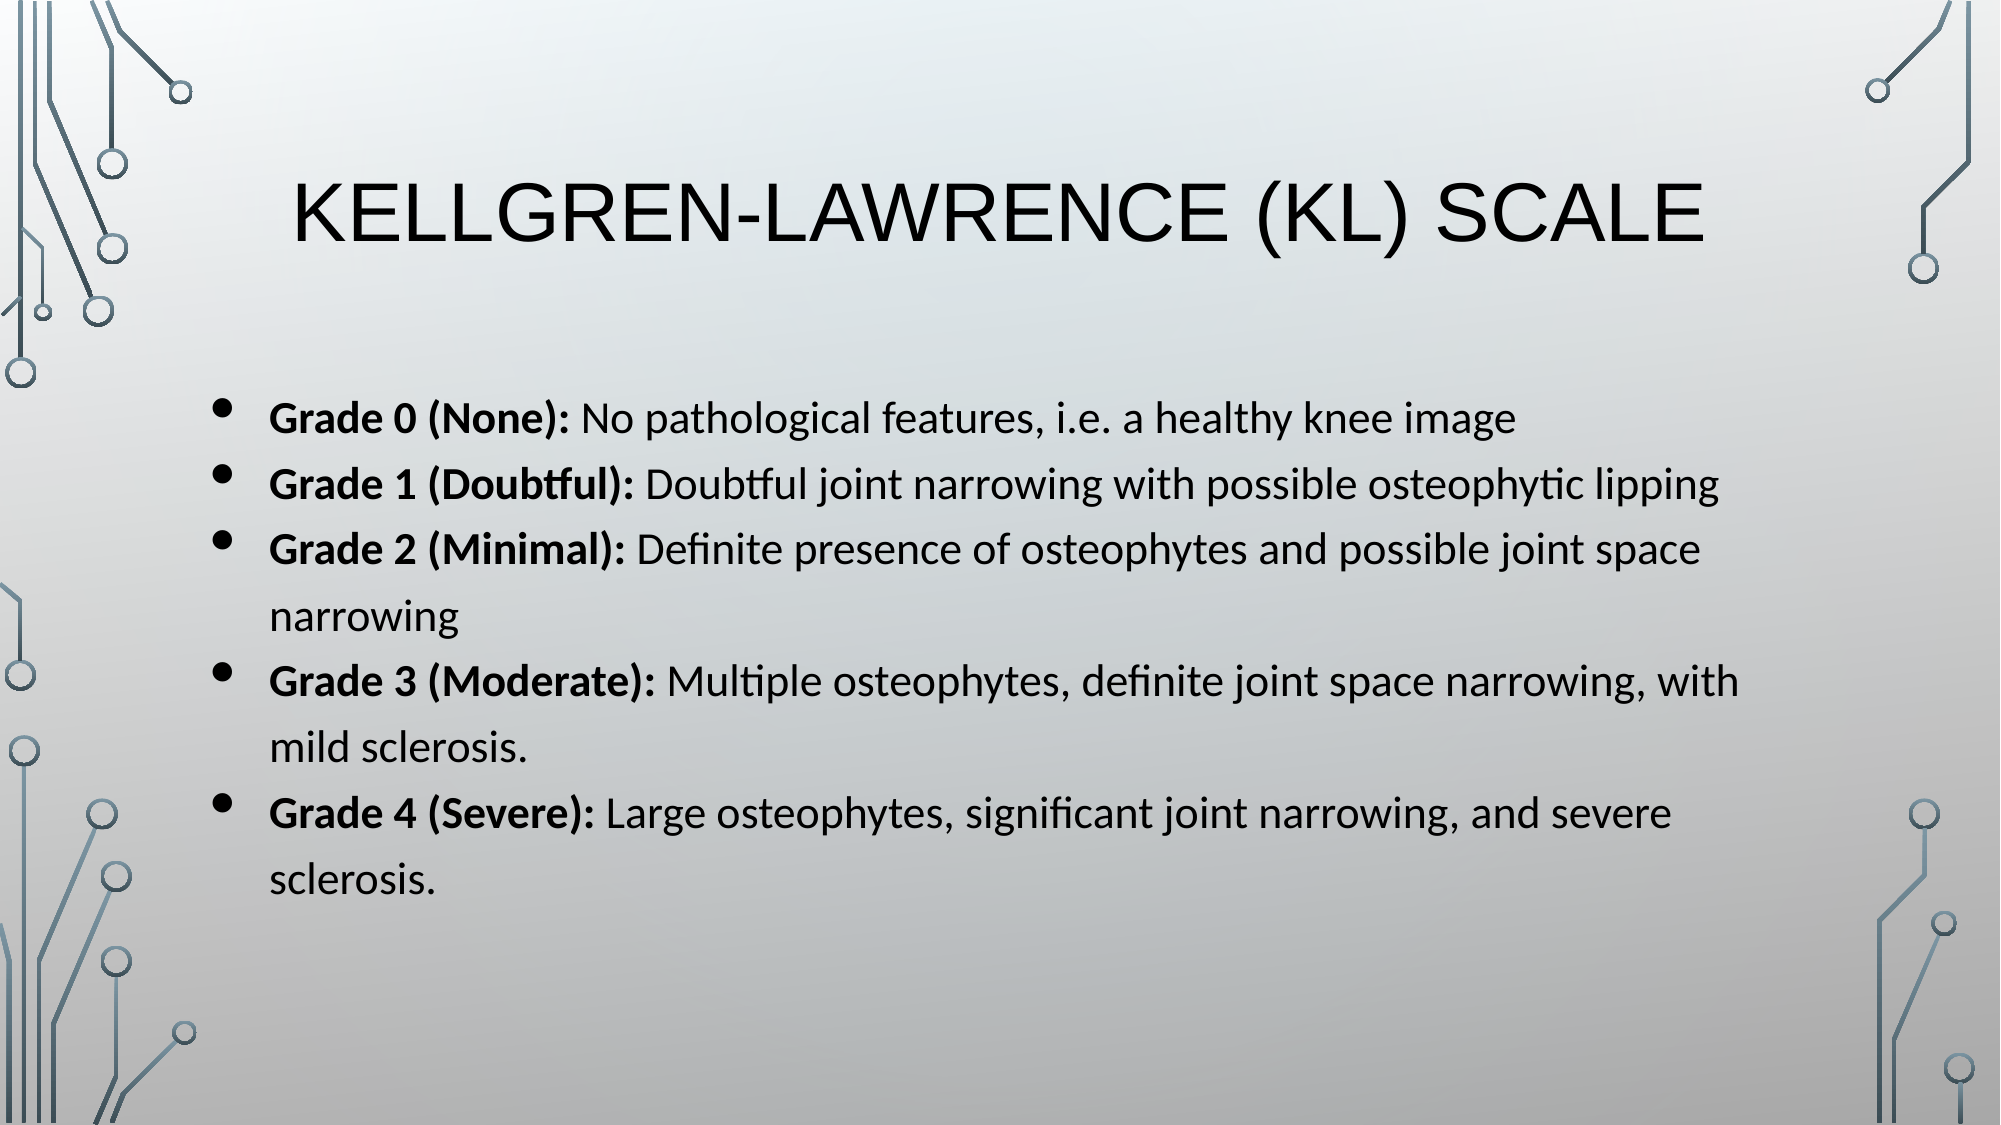

# Kellgren-Lawrence (KL) scale
Grade 0 (None): No pathological features, i.e. a healthy knee image
Grade 1 (Doubtful): Doubtful joint narrowing with possible osteophytic lipping
Grade 2 (Minimal): Definite presence of osteophytes and possible joint space narrowing
Grade 3 (Moderate): Multiple osteophytes, definite joint space narrowing, with mild sclerosis.
Grade 4 (Severe): Large osteophytes, significant joint narrowing, and severe sclerosis.